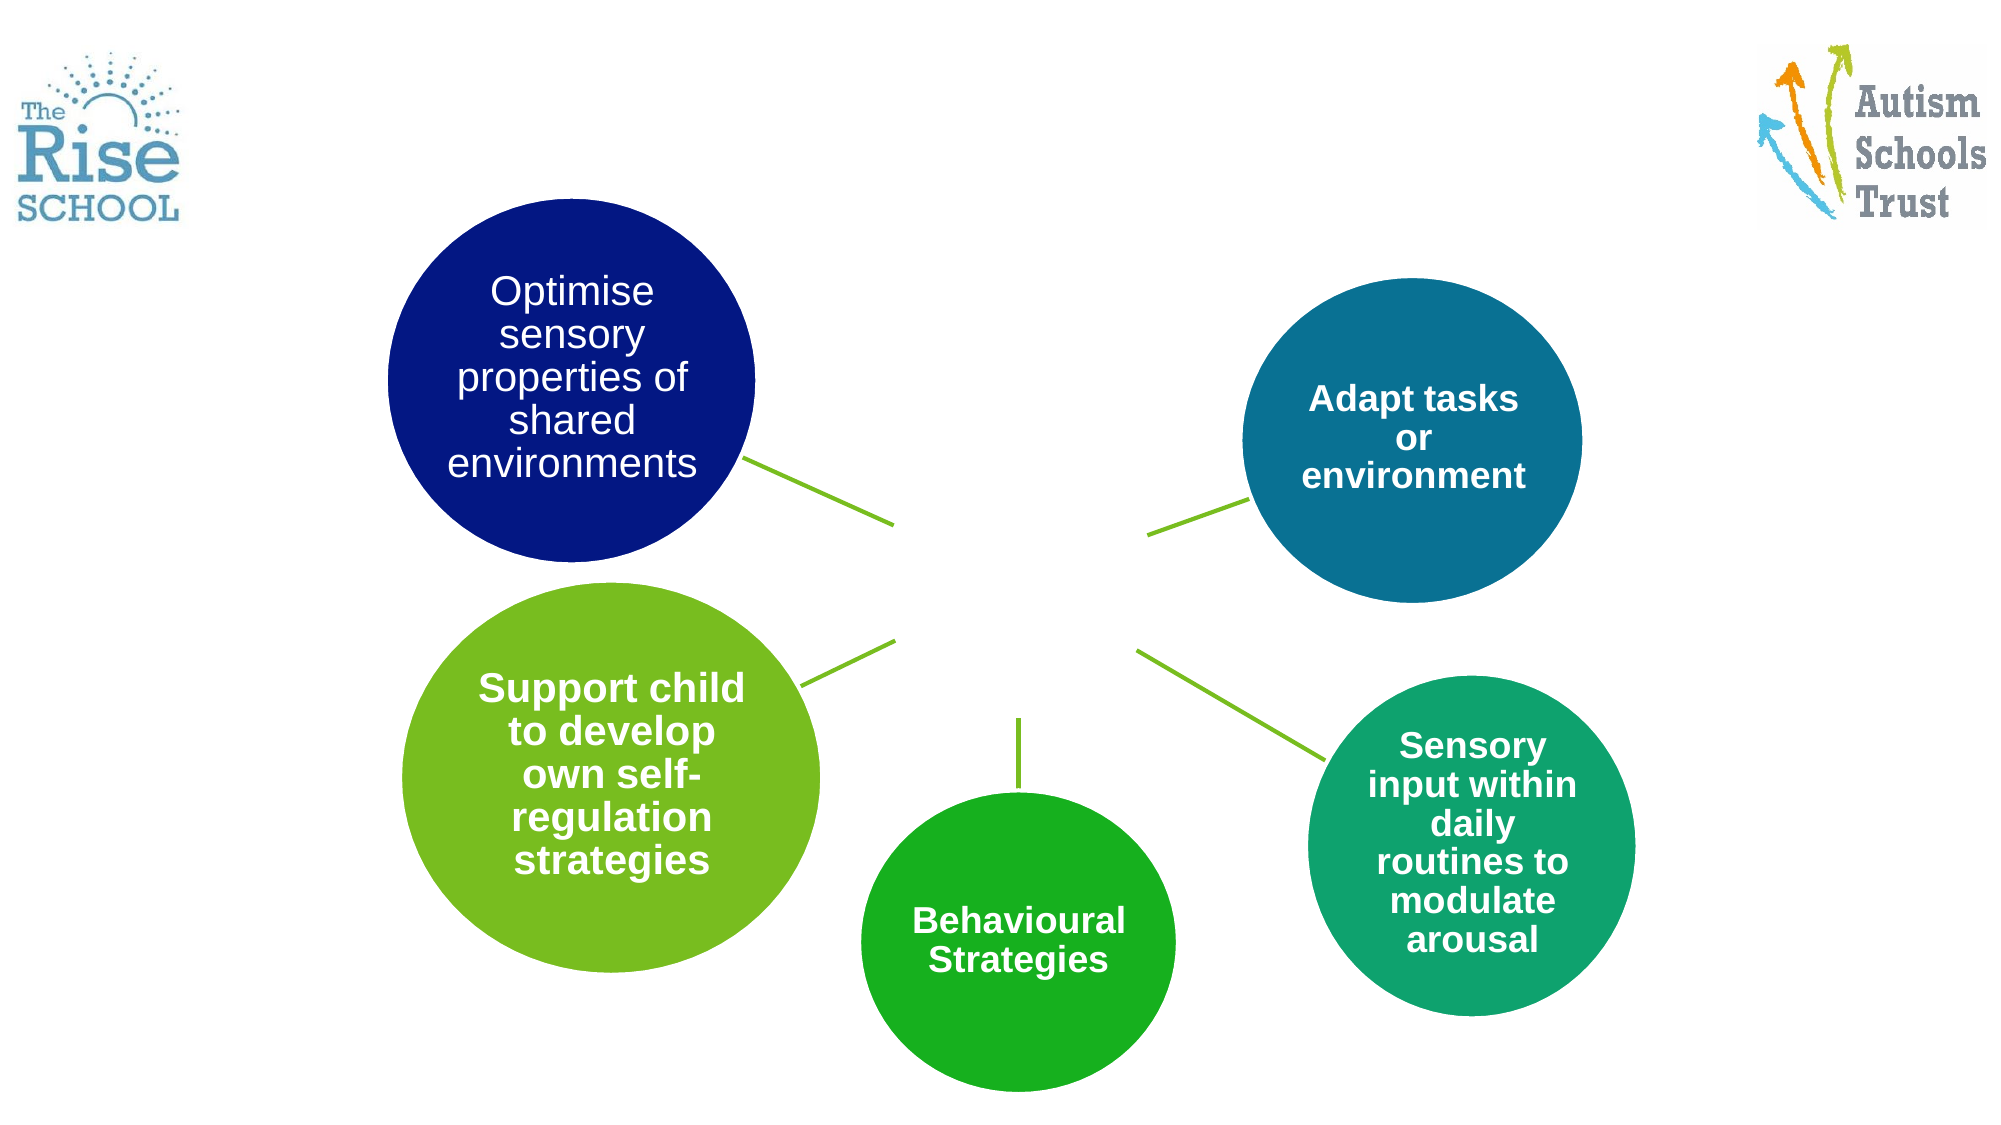

Support families to develop solutions

Optimise sensory properties of shared environments

Adapt tasks or environment

Support child to develop own self- regulation strategies

Sensory input within daily routines to modulate arousal

Behavioural Strategies